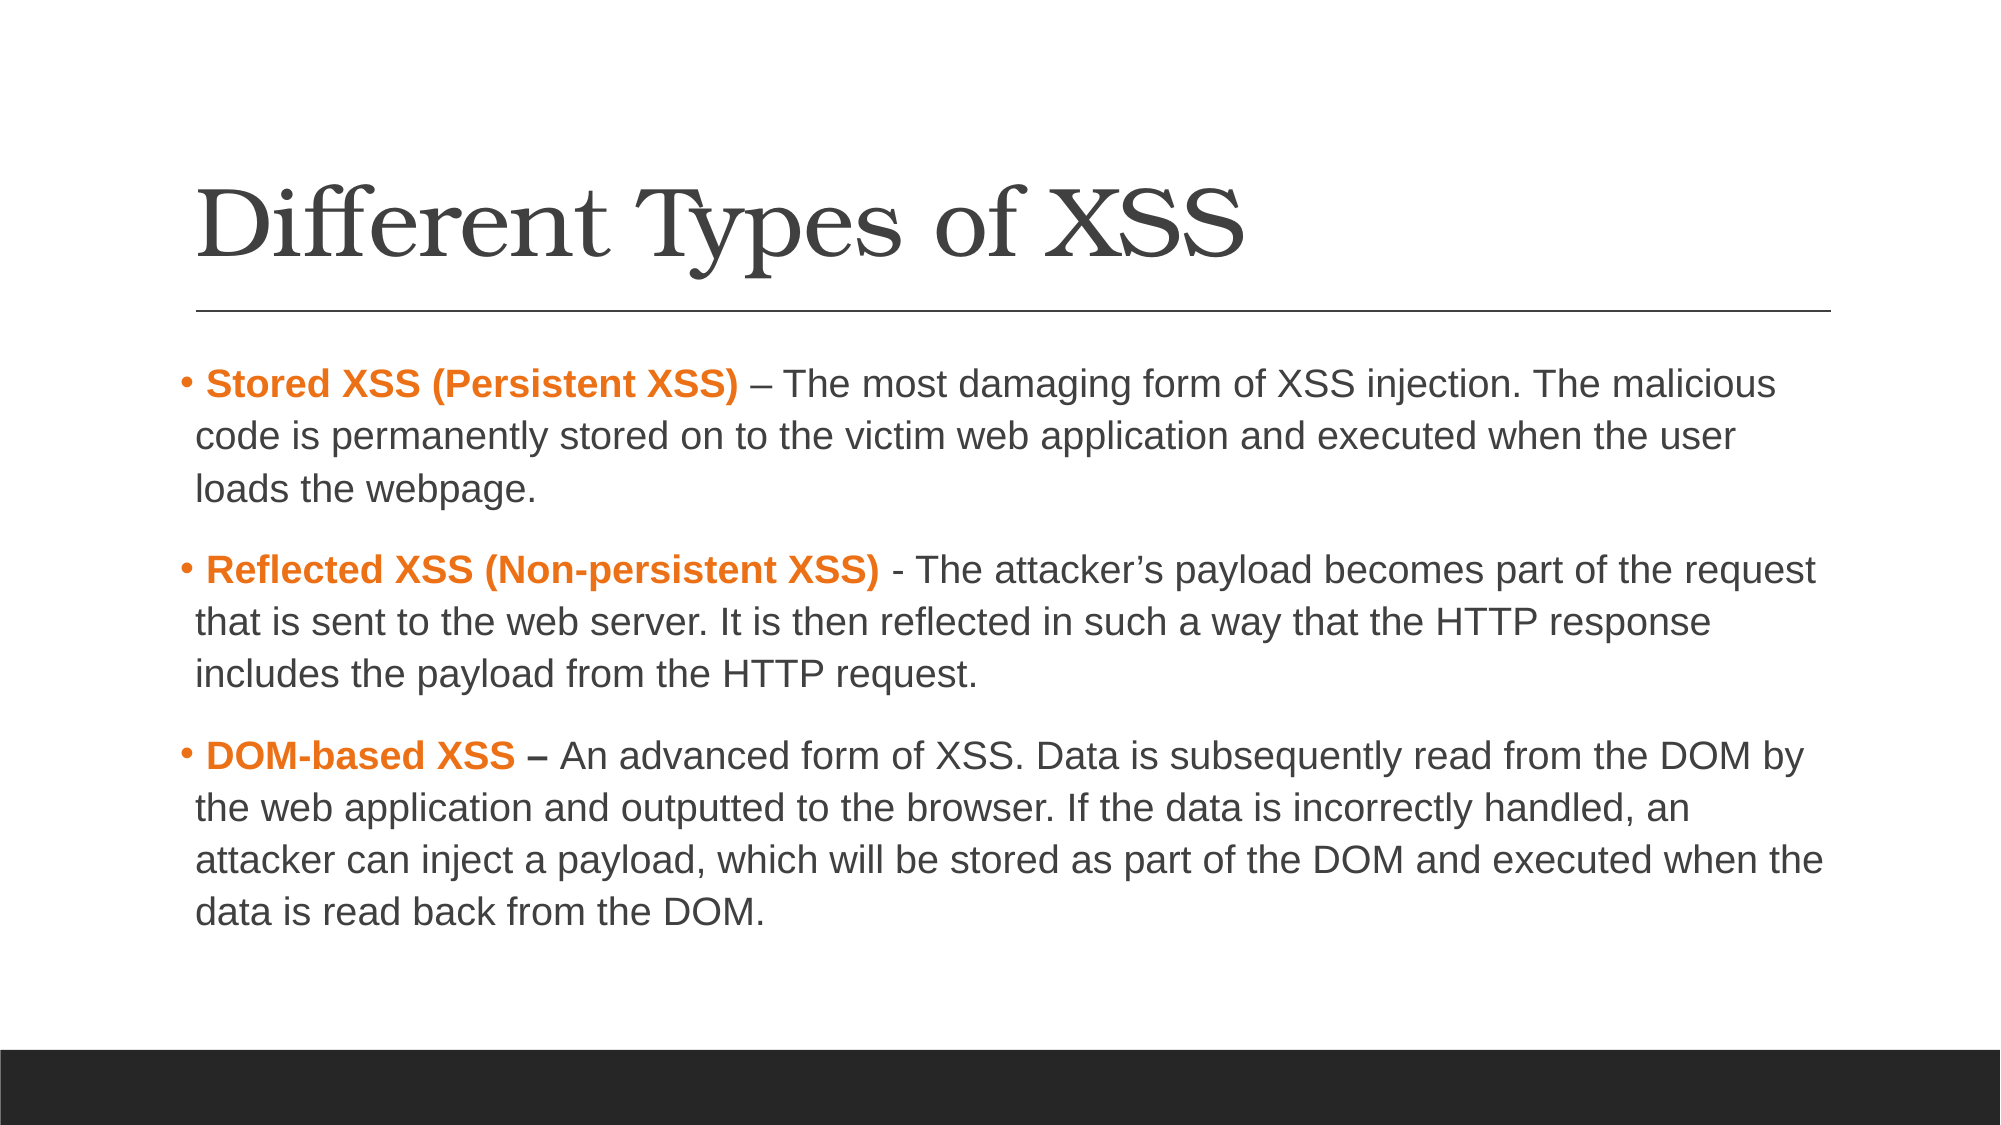

# Different Types of XSS
 Stored XSS (Persistent XSS) – The most damaging form of XSS injection. The malicious code is permanently stored on to the victim web application and executed when the user loads the webpage.
 Reflected XSS (Non-persistent XSS) - The attacker’s payload becomes part of the request that is sent to the web server. It is then reflected in such a way that the HTTP response includes the payload from the HTTP request.
 DOM-based XSS – An advanced form of XSS. Data is subsequently read from the DOM by the web application and outputted to the browser. If the data is incorrectly handled, an attacker can inject a payload, which will be stored as part of the DOM and executed when the data is read back from the DOM.